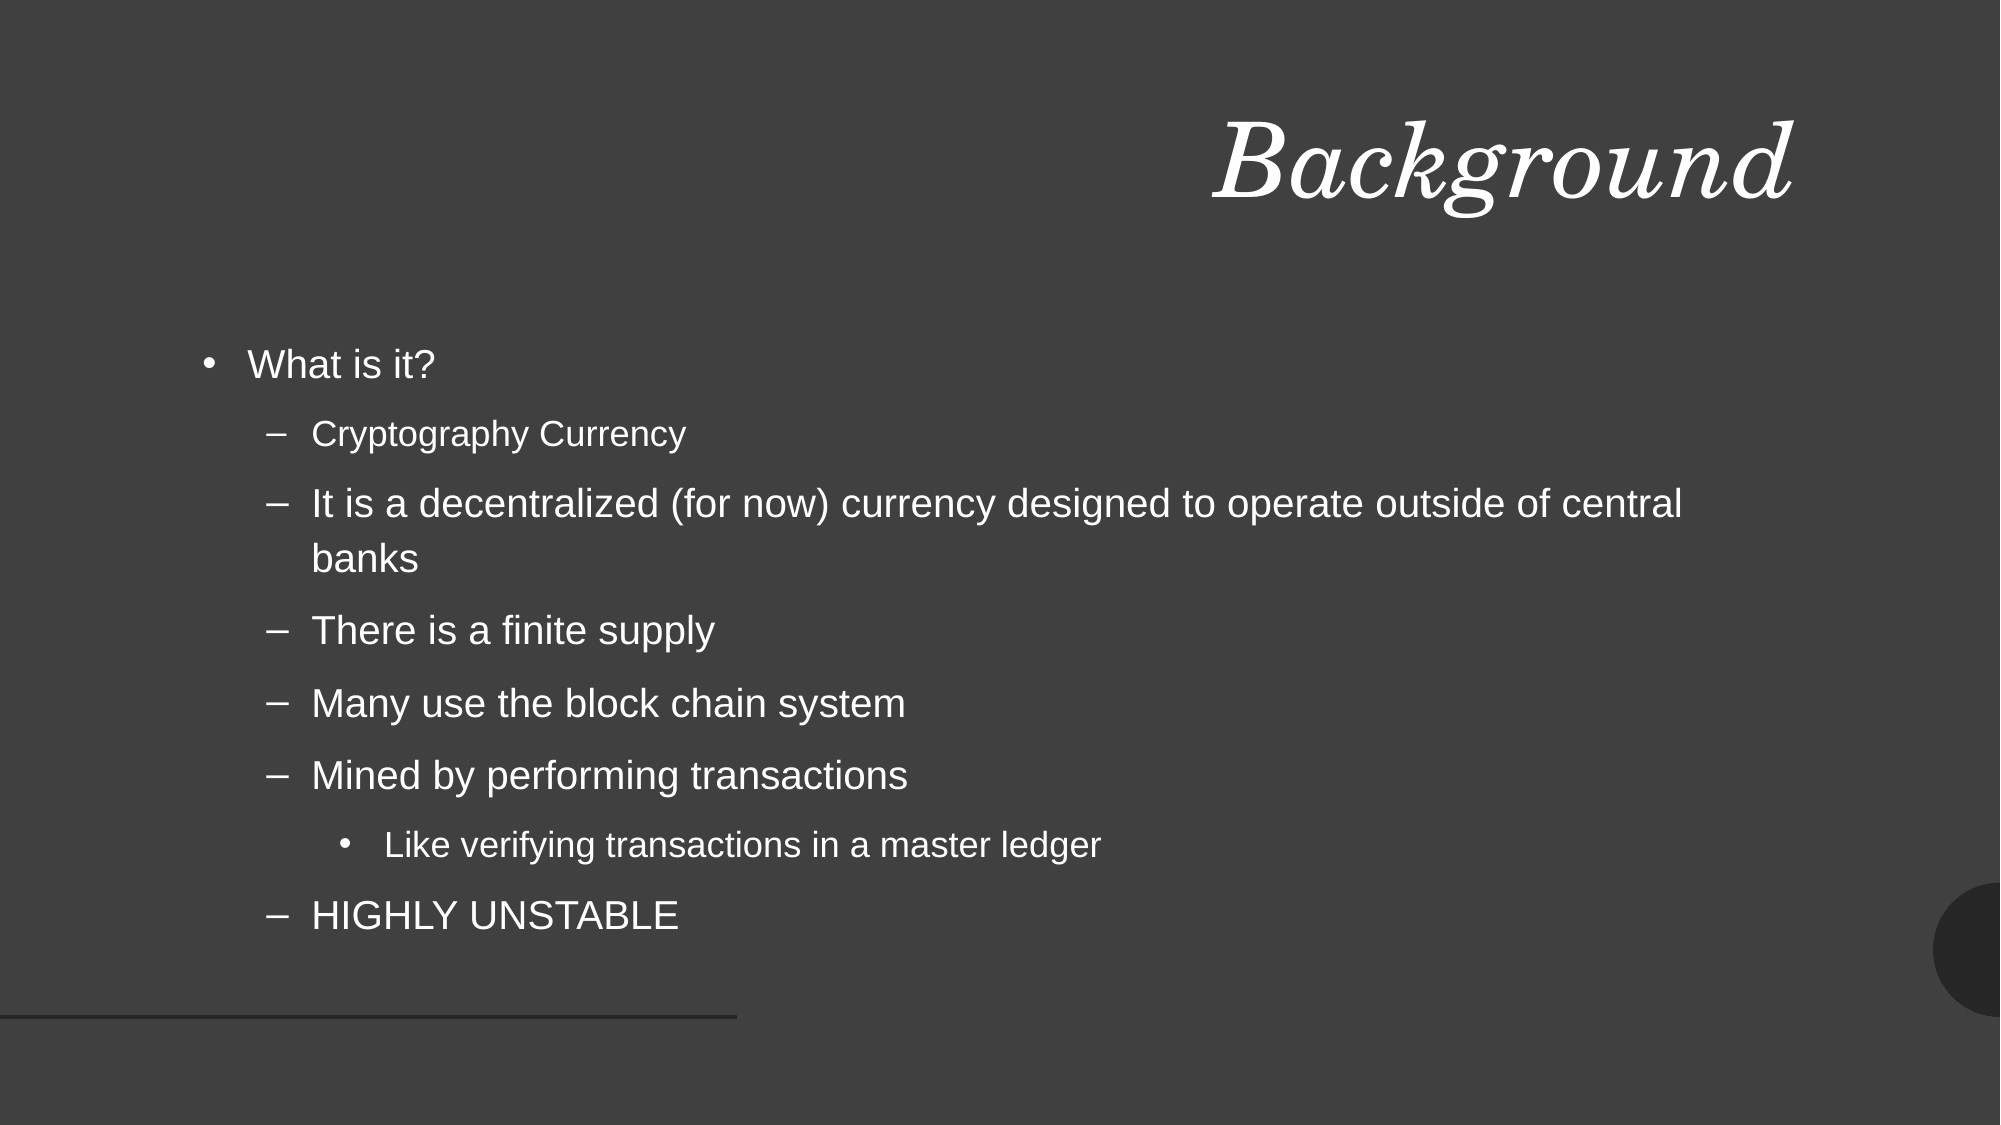

# Background
What is it?
Cryptography Currency
It is a decentralized (for now) currency designed to operate outside of central banks
There is a finite supply
Many use the block chain system
Mined by performing transactions
Like verifying transactions in a master ledger
HIGHLY UNSTABLE